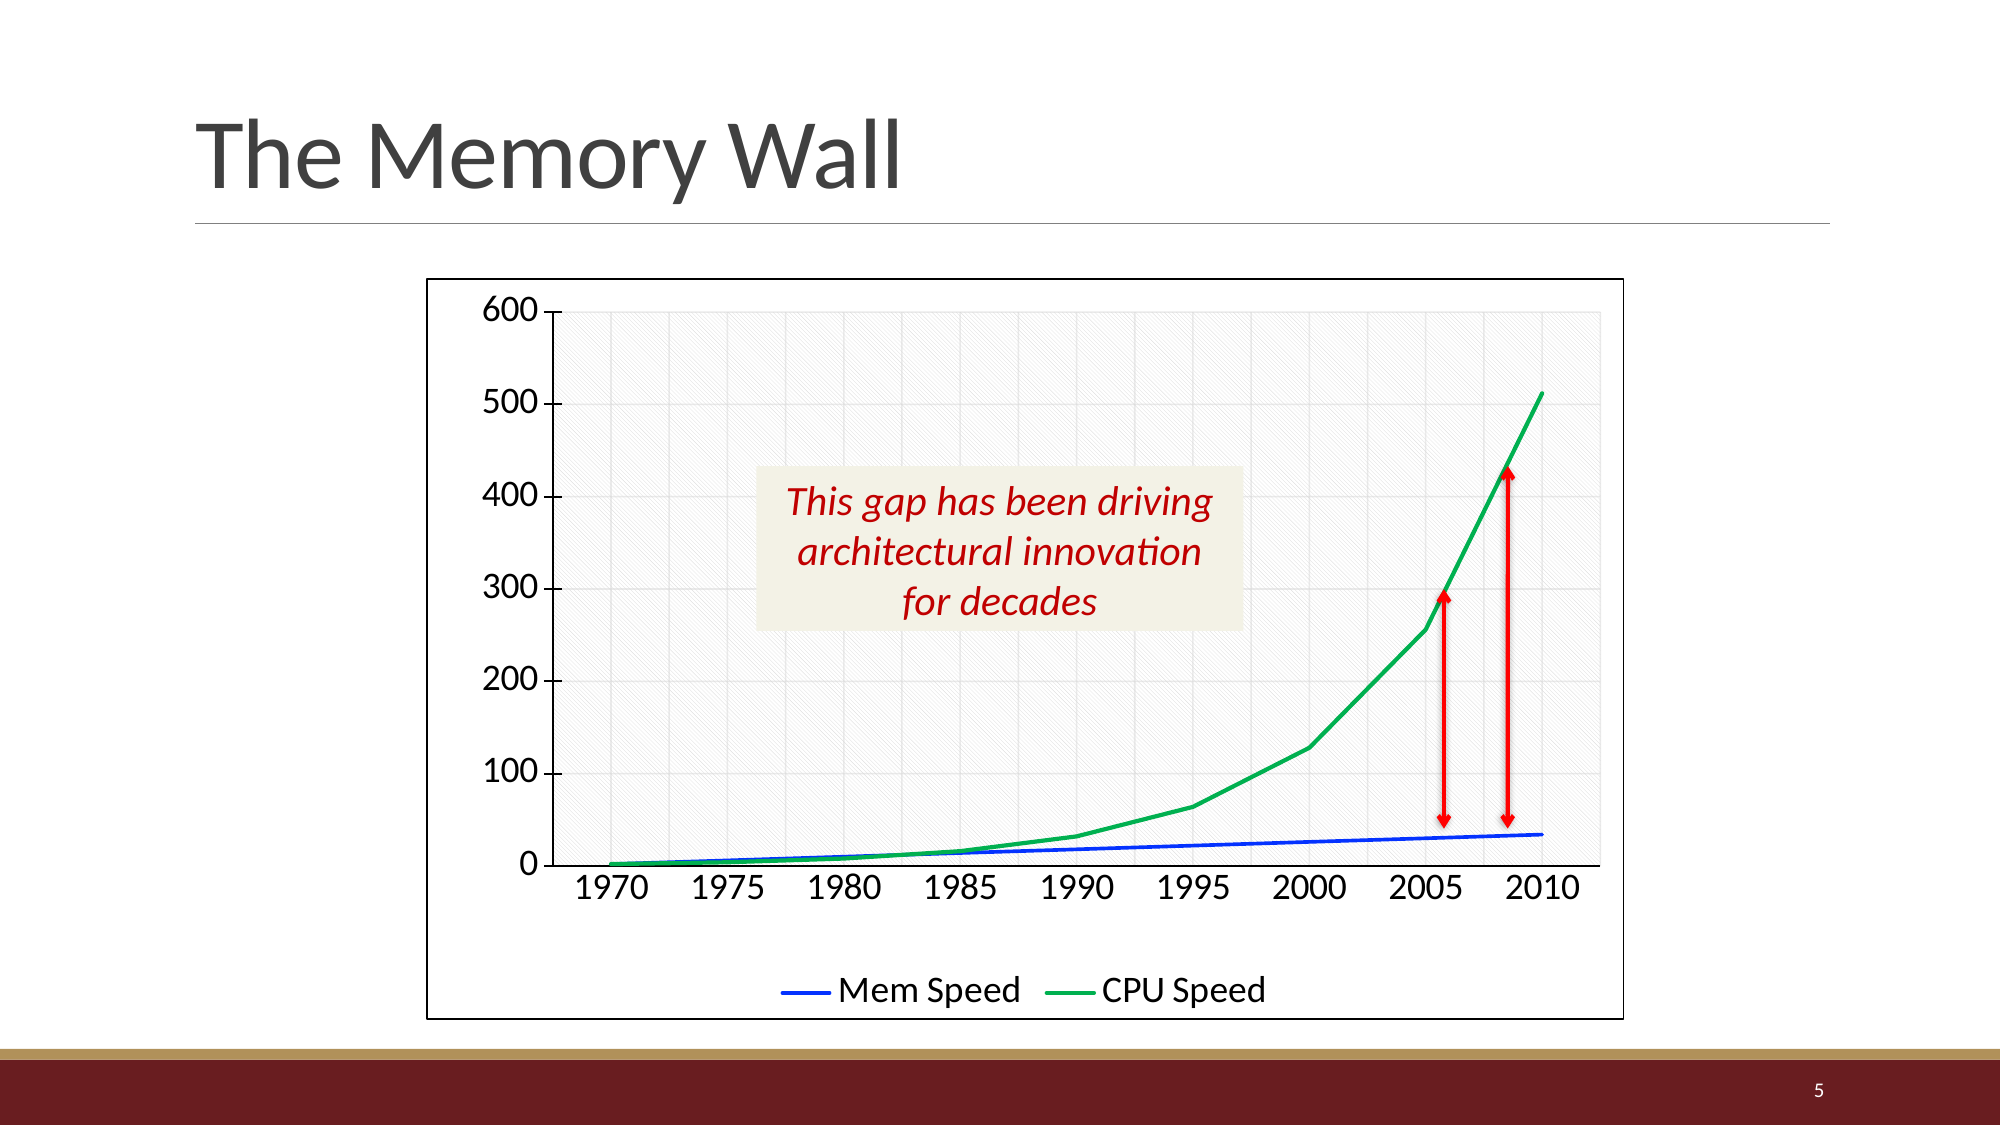

# The Memory Wall

### Chart

| Category | Mem Speed | CPU Speed |
|---|---|---|
| 1970 | 2.0 | 2.0 |
| 1975 | 6.0 | 4.0 |
| 1980 | 10.0 | 8.0 |
| 1985 | 14.0 | 16.0 |
| 1990 | 18.0 | 32.0 |
| 1995 | 22.0 | 64.0 |
| 2000 | 26.0 | 128.0 |
| 2005 | 30.0 | 256.0 |
| 2010 | 34.0 | 512.0 |
This gap has been driving architectural innovation for decades
5